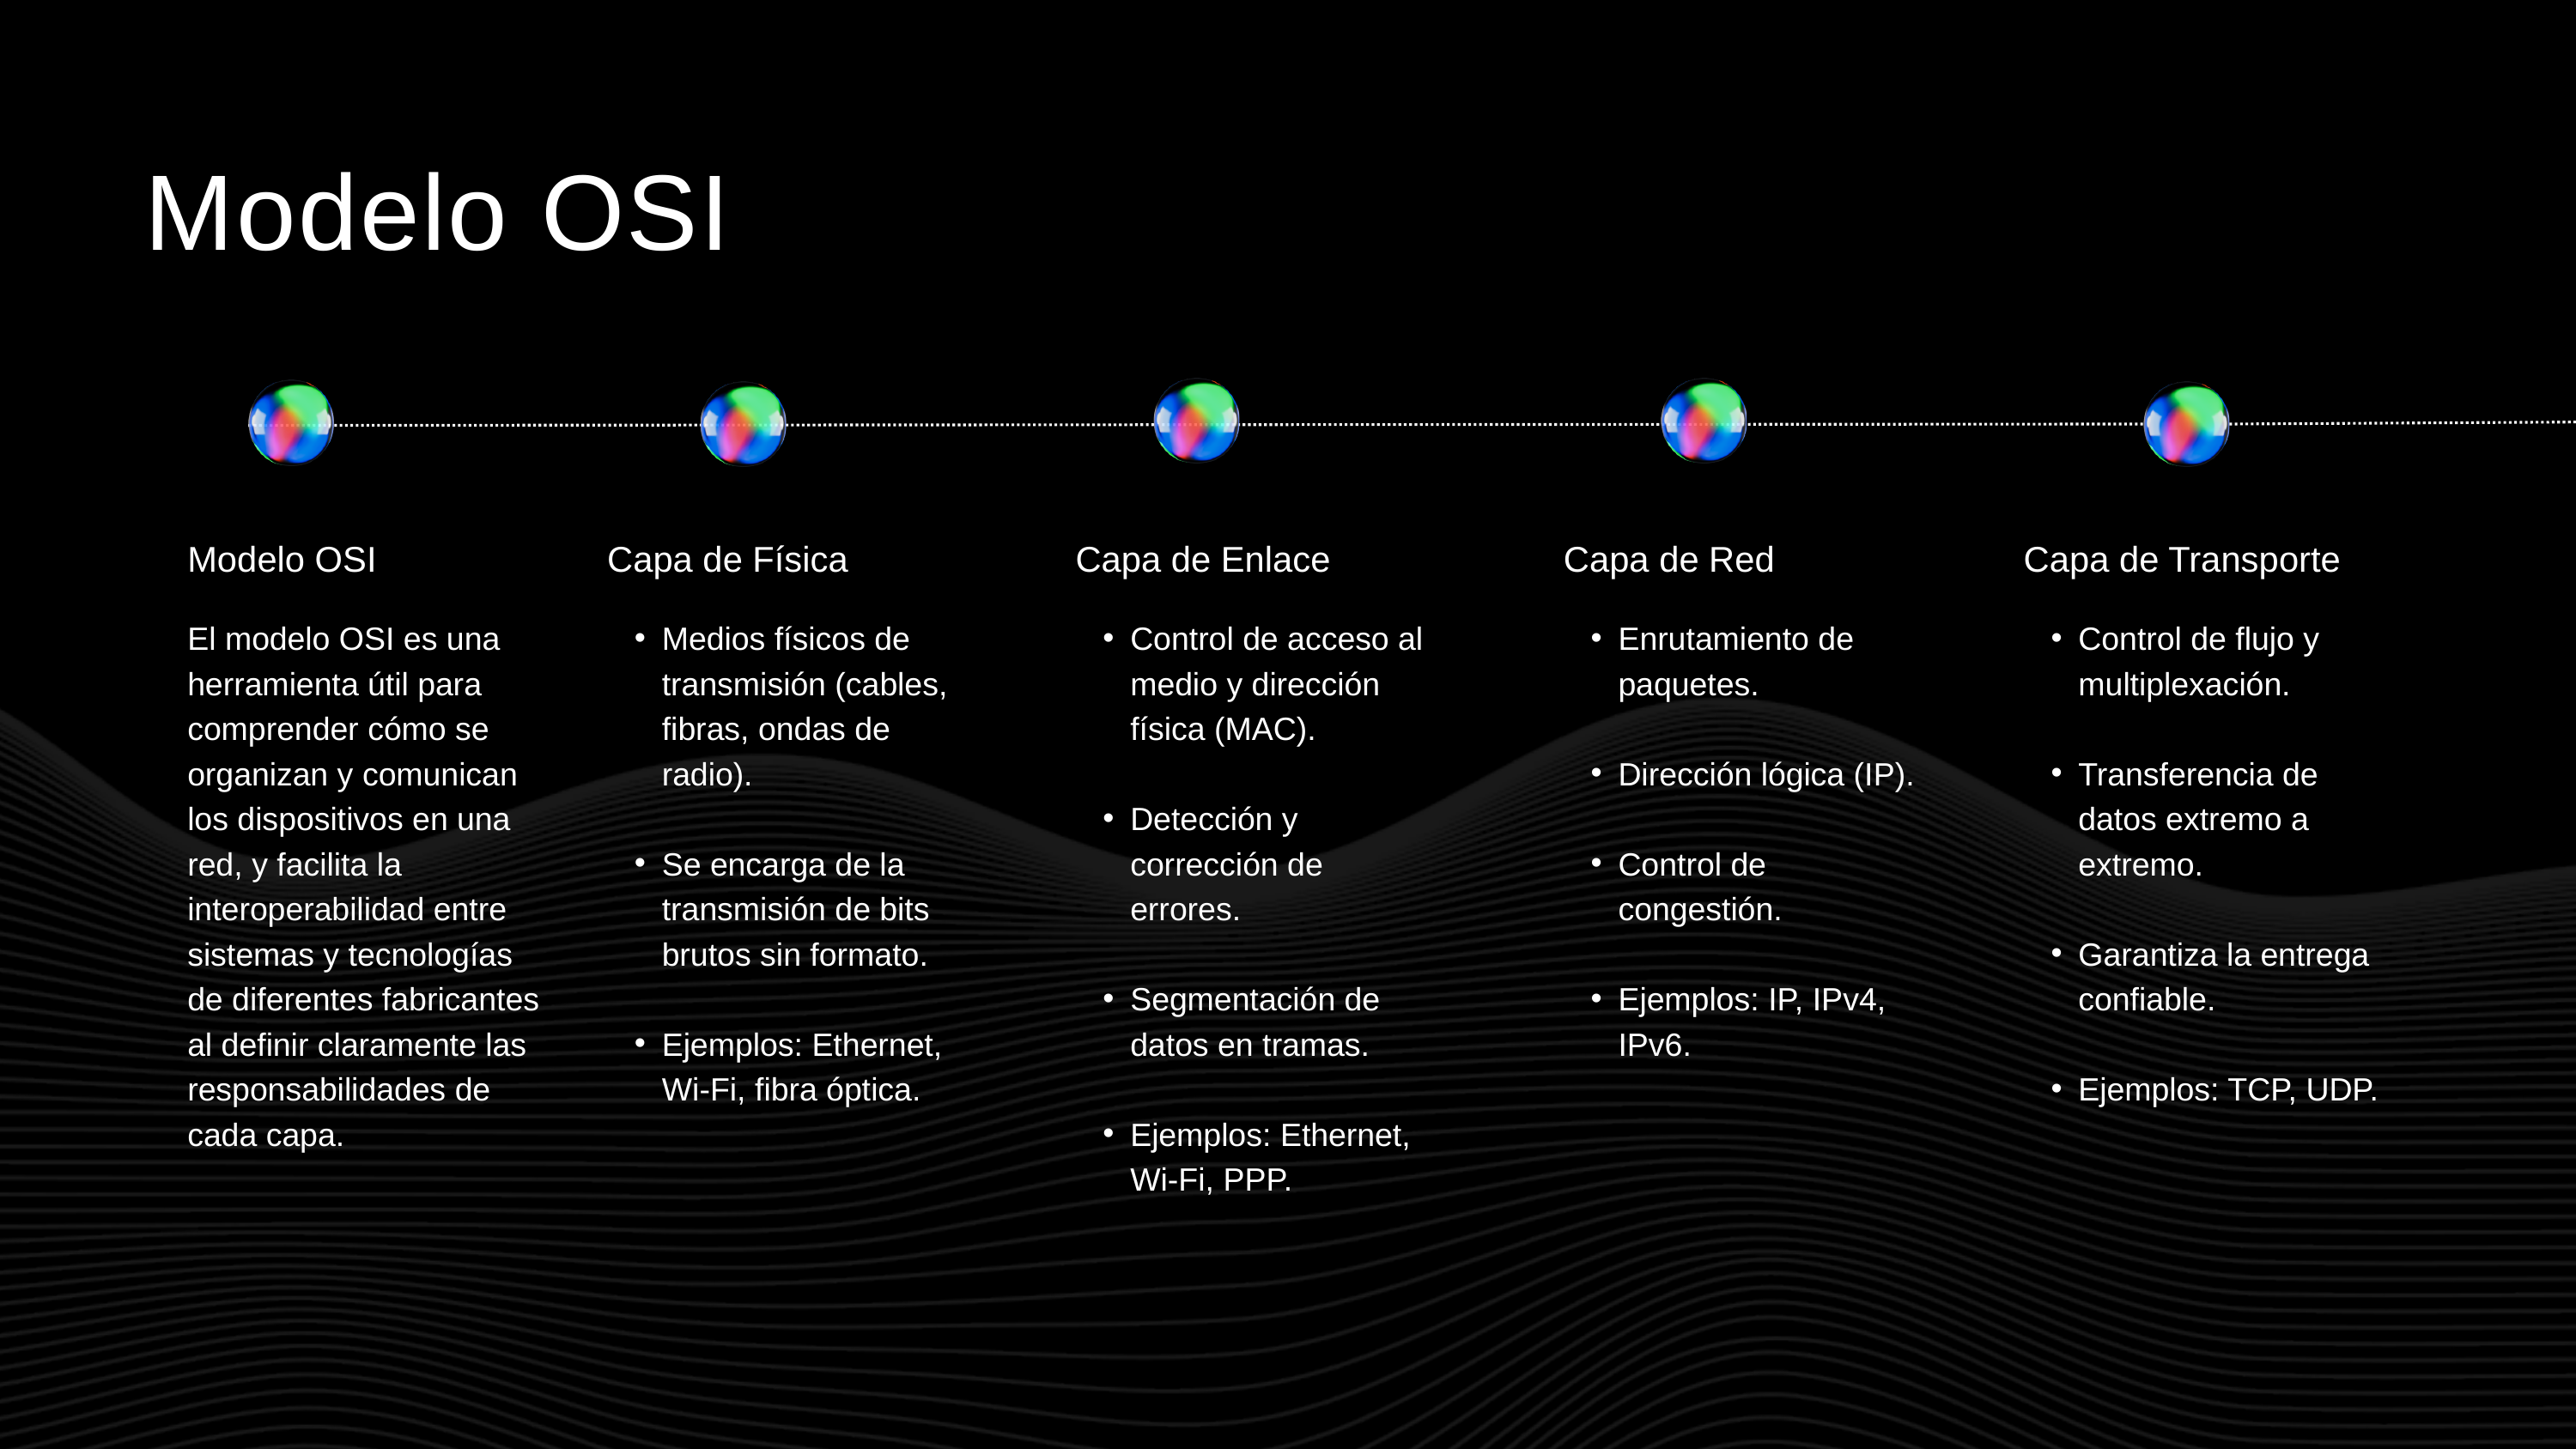

Modelo OSI

Modelo OSI
El modelo OSI es una herramienta útil para comprender cómo se organizan y comunican los dispositivos en una red, y facilita la interoperabilidad entre sistemas y tecnologías de diferentes fabricantes al definir claramente las responsabilidades de cada capa.
Capa de Física
Medios físicos de transmisión (cables, fibras, ondas de radio).

Se encarga de la transmisión de bits brutos sin formato.

Ejemplos: Ethernet, Wi-Fi, fibra óptica.

Capa de Enlace
Control de acceso al medio y dirección física (MAC).

Detección y corrección de errores.

Segmentación de datos en tramas.

Ejemplos: Ethernet, Wi-Fi, PPP.

Capa de Red
Enrutamiento de paquetes.

Dirección lógica (IP).

Control de congestión.

Ejemplos: IP, IPv4, IPv6.
Capa de Transporte
Control de flujo y multiplexación.

Transferencia de datos extremo a extremo.

Garantiza la entrega confiable.

Ejemplos: TCP, UDP.